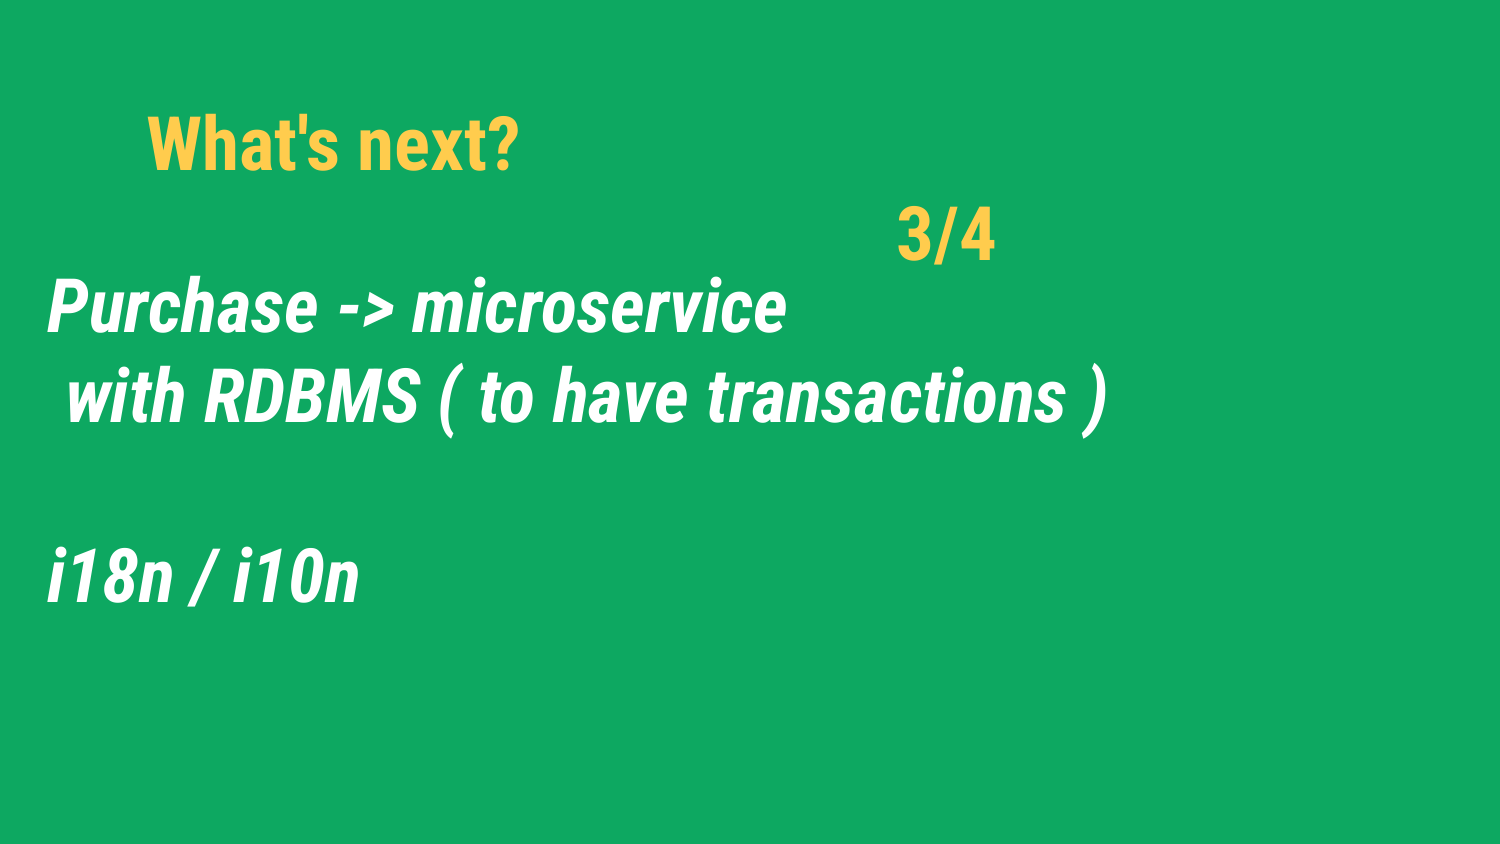

What's next? 											3/4

Purchase -> microservice
 with RDBMS ( to have transactions )

i18n / i10n